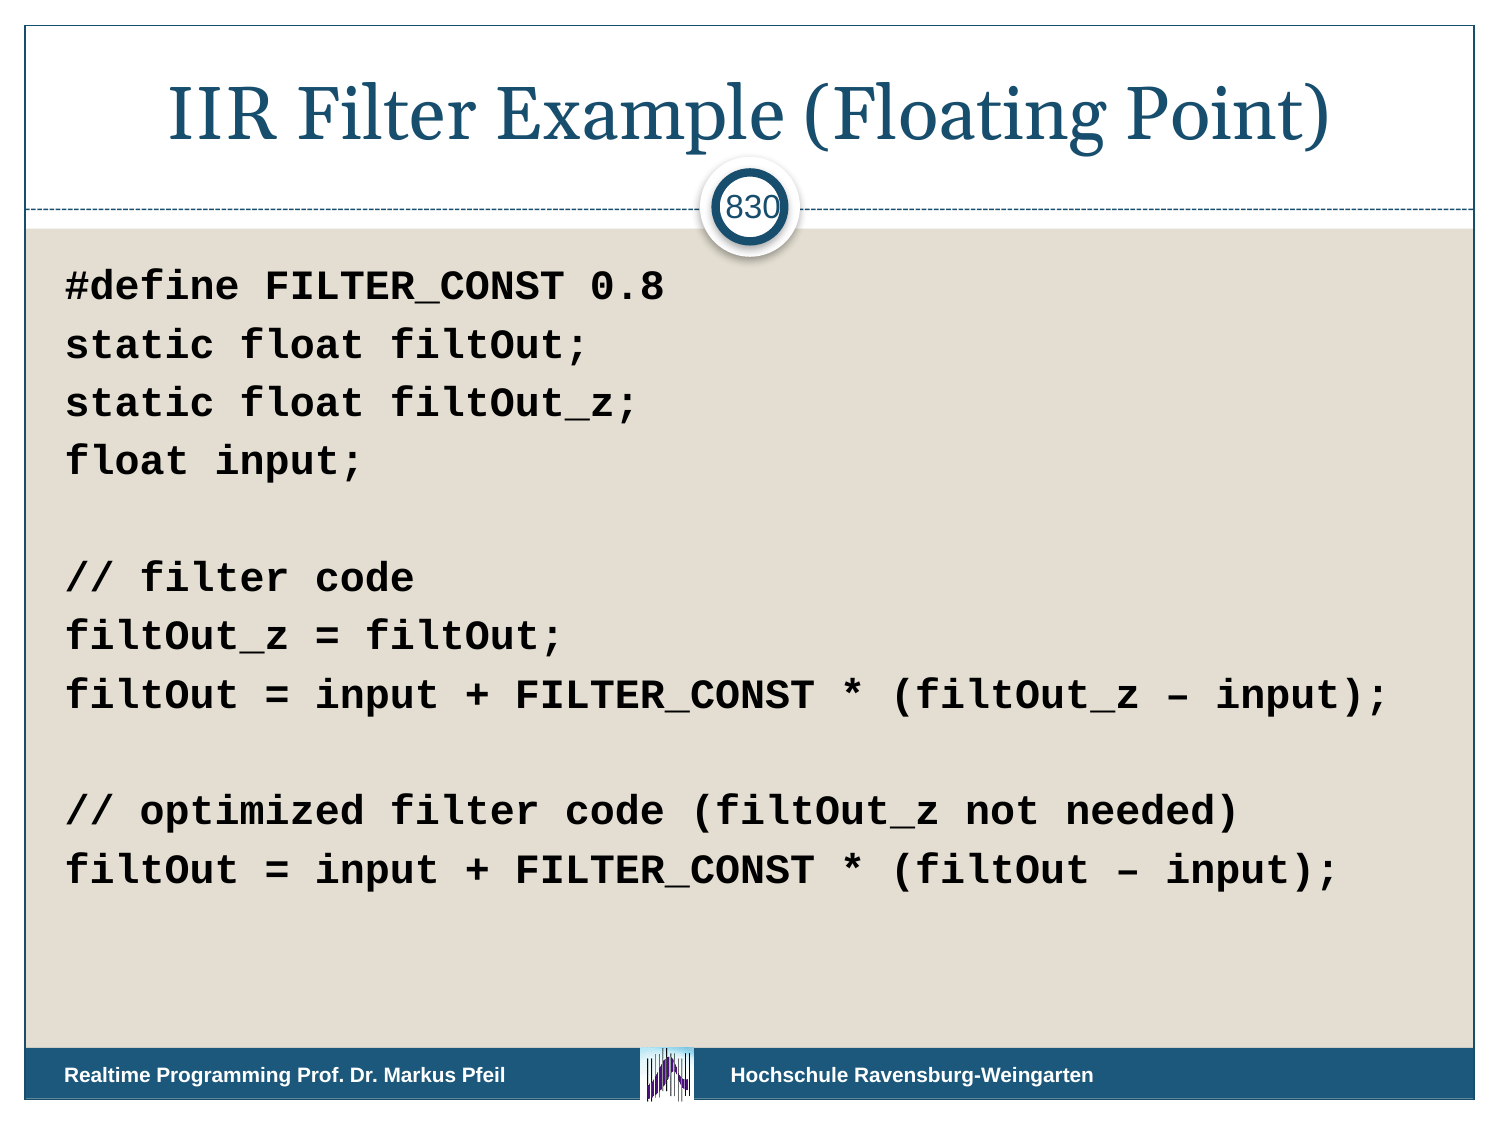

# IIR Filter Example (Floating Point)
830
#define FILTER_CONST 0.8
static float filtOut;
static float filtOut_z;
float input;

// filter code
filtOut_z = filtOut;
filtOut = input + FILTER_CONST * (filtOut_z – input);

// optimized filter code (filtOut_z not needed)
filtOut = input + FILTER_CONST * (filtOut – input);

Realtime Programming Prof. Dr. Markus Pfeil